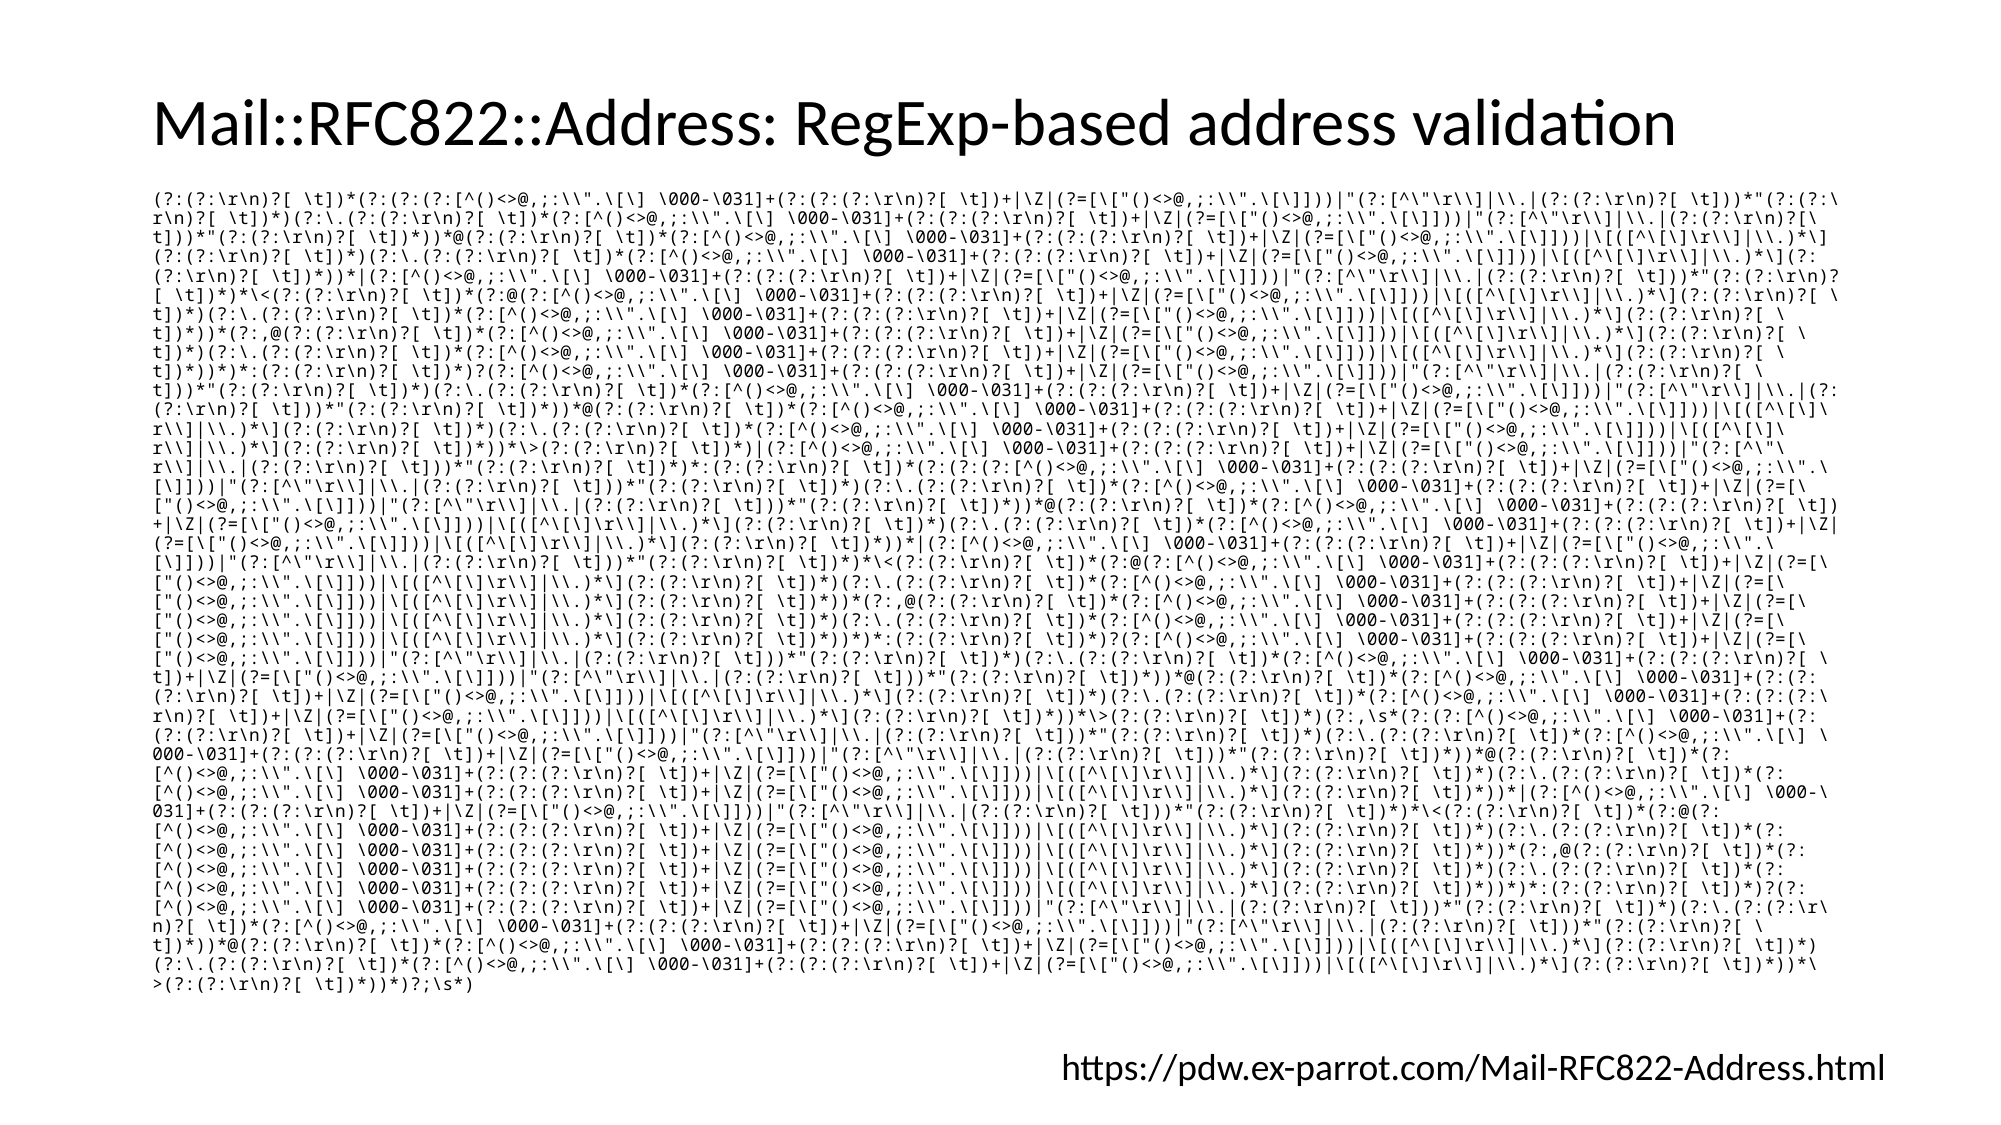

# Mail::RFC822::Address: RegExp-based address validation
(?:(?:\r\n)?[ \t])*(?:(?:(?:[^()<>@,;:\\".\[\] \000-\031]+(?:(?:(?:\r\n)?[ \t])+|\Z|(?=[\["()<>@,;:\\".\[\]]))|"(?:[^\"\r\\]|\\.|(?:(?:\r\n)?[ \t]))*"(?:(?:\r\n)?[ \t])*)(?:\.(?:(?:\r\n)?[ \t])*(?:[^()<>@,;:\\".\[\] \000-\031]+(?:(?:(?:\r\n)?[ \t])+|\Z|(?=[\["()<>@,;:\\".\[\]]))|"(?:[^\"\r\\]|\\.|(?:(?:\r\n)?[\t]))*"(?:(?:\r\n)?[ \t])*))*@(?:(?:\r\n)?[ \t])*(?:[^()<>@,;:\\".\[\] \000-\031]+(?:(?:(?:\r\n)?[ \t])+|\Z|(?=[\["()<>@,;:\\".\[\]]))|\[([^\[\]\r\\]|\\.)*\](?:(?:\r\n)?[ \t])*)(?:\.(?:(?:\r\n)?[ \t])*(?:[^()<>@,;:\\".\[\] \000-\031]+(?:(?:(?:\r\n)?[ \t])+|\Z|(?=[\["()<>@,;:\\".\[\]]))|\[([^\[\]\r\\]|\\.)*\](?:(?:\r\n)?[ \t])*))*|(?:[^()<>@,;:\\".\[\] \000-\031]+(?:(?:(?:\r\n)?[ \t])+|\Z|(?=[\["()<>@,;:\\".\[\]]))|"(?:[^\"\r\\]|\\.|(?:(?:\r\n)?[ \t]))*"(?:(?:\r\n)?[ \t])*)*\<(?:(?:\r\n)?[ \t])*(?:@(?:[^()<>@,;:\\".\[\] \000-\031]+(?:(?:(?:\r\n)?[ \t])+|\Z|(?=[\["()<>@,;:\\".\[\]]))|\[([^\[\]\r\\]|\\.)*\](?:(?:\r\n)?[ \t])*)(?:\.(?:(?:\r\n)?[ \t])*(?:[^()<>@,;:\\".\[\] \000-\031]+(?:(?:(?:\r\n)?[ \t])+|\Z|(?=[\["()<>@,;:\\".\[\]]))|\[([^\[\]\r\\]|\\.)*\](?:(?:\r\n)?[ \t])*))*(?:,@(?:(?:\r\n)?[ \t])*(?:[^()<>@,;:\\".\[\] \000-\031]+(?:(?:(?:\r\n)?[ \t])+|\Z|(?=[\["()<>@,;:\\".\[\]]))|\[([^\[\]\r\\]|\\.)*\](?:(?:\r\n)?[ \t])*)(?:\.(?:(?:\r\n)?[ \t])*(?:[^()<>@,;:\\".\[\] \000-\031]+(?:(?:(?:\r\n)?[ \t])+|\Z|(?=[\["()<>@,;:\\".\[\]]))|\[([^\[\]\r\\]|\\.)*\](?:(?:\r\n)?[ \t])*))*)*:(?:(?:\r\n)?[ \t])*)?(?:[^()<>@,;:\\".\[\] \000-\031]+(?:(?:(?:\r\n)?[ \t])+|\Z|(?=[\["()<>@,;:\\".\[\]]))|"(?:[^\"\r\\]|\\.|(?:(?:\r\n)?[ \t]))*"(?:(?:\r\n)?[ \t])*)(?:\.(?:(?:\r\n)?[ \t])*(?:[^()<>@,;:\\".\[\] \000-\031]+(?:(?:(?:\r\n)?[ \t])+|\Z|(?=[\["()<>@,;:\\".\[\]]))|"(?:[^\"\r\\]|\\.|(?:(?:\r\n)?[ \t]))*"(?:(?:\r\n)?[ \t])*))*@(?:(?:\r\n)?[ \t])*(?:[^()<>@,;:\\".\[\] \000-\031]+(?:(?:(?:\r\n)?[ \t])+|\Z|(?=[\["()<>@,;:\\".\[\]]))|\[([^\[\]\r\\]|\\.)*\](?:(?:\r\n)?[ \t])*)(?:\.(?:(?:\r\n)?[ \t])*(?:[^()<>@,;:\\".\[\] \000-\031]+(?:(?:(?:\r\n)?[ \t])+|\Z|(?=[\["()<>@,;:\\".\[\]]))|\[([^\[\]\r\\]|\\.)*\](?:(?:\r\n)?[ \t])*))*\>(?:(?:\r\n)?[ \t])*)|(?:[^()<>@,;:\\".\[\] \000-\031]+(?:(?:(?:\r\n)?[ \t])+|\Z|(?=[\["()<>@,;:\\".\[\]]))|"(?:[^\"\r\\]|\\.|(?:(?:\r\n)?[ \t]))*"(?:(?:\r\n)?[ \t])*)*:(?:(?:\r\n)?[ \t])*(?:(?:(?:[^()<>@,;:\\".\[\] \000-\031]+(?:(?:(?:\r\n)?[ \t])+|\Z|(?=[\["()<>@,;:\\".\[\]]))|"(?:[^\"\r\\]|\\.|(?:(?:\r\n)?[ \t]))*"(?:(?:\r\n)?[ \t])*)(?:\.(?:(?:\r\n)?[ \t])*(?:[^()<>@,;:\\".\[\] \000-\031]+(?:(?:(?:\r\n)?[ \t])+|\Z|(?=[\["()<>@,;:\\".\[\]]))|"(?:[^\"\r\\]|\\.|(?:(?:\r\n)?[ \t]))*"(?:(?:\r\n)?[ \t])*))*@(?:(?:\r\n)?[ \t])*(?:[^()<>@,;:\\".\[\] \000-\031]+(?:(?:(?:\r\n)?[ \t])+|\Z|(?=[\["()<>@,;:\\".\[\]]))|\[([^\[\]\r\\]|\\.)*\](?:(?:\r\n)?[ \t])*)(?:\.(?:(?:\r\n)?[ \t])*(?:[^()<>@,;:\\".\[\] \000-\031]+(?:(?:(?:\r\n)?[ \t])+|\Z|(?=[\["()<>@,;:\\".\[\]]))|\[([^\[\]\r\\]|\\.)*\](?:(?:\r\n)?[ \t])*))*|(?:[^()<>@,;:\\".\[\] \000-\031]+(?:(?:(?:\r\n)?[ \t])+|\Z|(?=[\["()<>@,;:\\".\[\]]))|"(?:[^\"\r\\]|\\.|(?:(?:\r\n)?[ \t]))*"(?:(?:\r\n)?[ \t])*)*\<(?:(?:\r\n)?[ \t])*(?:@(?:[^()<>@,;:\\".\[\] \000-\031]+(?:(?:(?:\r\n)?[ \t])+|\Z|(?=[\["()<>@,;:\\".\[\]]))|\[([^\[\]\r\\]|\\.)*\](?:(?:\r\n)?[ \t])*)(?:\.(?:(?:\r\n)?[ \t])*(?:[^()<>@,;:\\".\[\] \000-\031]+(?:(?:(?:\r\n)?[ \t])+|\Z|(?=[\["()<>@,;:\\".\[\]]))|\[([^\[\]\r\\]|\\.)*\](?:(?:\r\n)?[ \t])*))*(?:,@(?:(?:\r\n)?[ \t])*(?:[^()<>@,;:\\".\[\] \000-\031]+(?:(?:(?:\r\n)?[ \t])+|\Z|(?=[\["()<>@,;:\\".\[\]]))|\[([^\[\]\r\\]|\\.)*\](?:(?:\r\n)?[ \t])*)(?:\.(?:(?:\r\n)?[ \t])*(?:[^()<>@,;:\\".\[\] \000-\031]+(?:(?:(?:\r\n)?[ \t])+|\Z|(?=[\["()<>@,;:\\".\[\]]))|\[([^\[\]\r\\]|\\.)*\](?:(?:\r\n)?[ \t])*))*)*:(?:(?:\r\n)?[ \t])*)?(?:[^()<>@,;:\\".\[\] \000-\031]+(?:(?:(?:\r\n)?[ \t])+|\Z|(?=[\["()<>@,;:\\".\[\]]))|"(?:[^\"\r\\]|\\.|(?:(?:\r\n)?[ \t]))*"(?:(?:\r\n)?[ \t])*)(?:\.(?:(?:\r\n)?[ \t])*(?:[^()<>@,;:\\".\[\] \000-\031]+(?:(?:(?:\r\n)?[ \t])+|\Z|(?=[\["()<>@,;:\\".\[\]]))|"(?:[^\"\r\\]|\\.|(?:(?:\r\n)?[ \t]))*"(?:(?:\r\n)?[ \t])*))*@(?:(?:\r\n)?[ \t])*(?:[^()<>@,;:\\".\[\] \000-\031]+(?:(?:(?:\r\n)?[ \t])+|\Z|(?=[\["()<>@,;:\\".\[\]]))|\[([^\[\]\r\\]|\\.)*\](?:(?:\r\n)?[ \t])*)(?:\.(?:(?:\r\n)?[ \t])*(?:[^()<>@,;:\\".\[\] \000-\031]+(?:(?:(?:\r\n)?[ \t])+|\Z|(?=[\["()<>@,;:\\".\[\]]))|\[([^\[\]\r\\]|\\.)*\](?:(?:\r\n)?[ \t])*))*\>(?:(?:\r\n)?[ \t])*)(?:,\s*(?:(?:[^()<>@,;:\\".\[\] \000-\031]+(?:(?:(?:\r\n)?[ \t])+|\Z|(?=[\["()<>@,;:\\".\[\]]))|"(?:[^\"\r\\]|\\.|(?:(?:\r\n)?[ \t]))*"(?:(?:\r\n)?[ \t])*)(?:\.(?:(?:\r\n)?[ \t])*(?:[^()<>@,;:\\".\[\] \000-\031]+(?:(?:(?:\r\n)?[ \t])+|\Z|(?=[\["()<>@,;:\\".\[\]]))|"(?:[^\"\r\\]|\\.|(?:(?:\r\n)?[ \t]))*"(?:(?:\r\n)?[ \t])*))*@(?:(?:\r\n)?[ \t])*(?:[^()<>@,;:\\".\[\] \000-\031]+(?:(?:(?:\r\n)?[ \t])+|\Z|(?=[\["()<>@,;:\\".\[\]]))|\[([^\[\]\r\\]|\\.)*\](?:(?:\r\n)?[ \t])*)(?:\.(?:(?:\r\n)?[ \t])*(?:[^()<>@,;:\\".\[\] \000-\031]+(?:(?:(?:\r\n)?[ \t])+|\Z|(?=[\["()<>@,;:\\".\[\]]))|\[([^\[\]\r\\]|\\.)*\](?:(?:\r\n)?[ \t])*))*|(?:[^()<>@,;:\\".\[\] \000-\031]+(?:(?:(?:\r\n)?[ \t])+|\Z|(?=[\["()<>@,;:\\".\[\]]))|"(?:[^\"\r\\]|\\.|(?:(?:\r\n)?[ \t]))*"(?:(?:\r\n)?[ \t])*)*\<(?:(?:\r\n)?[ \t])*(?:@(?:[^()<>@,;:\\".\[\] \000-\031]+(?:(?:(?:\r\n)?[ \t])+|\Z|(?=[\["()<>@,;:\\".\[\]]))|\[([^\[\]\r\\]|\\.)*\](?:(?:\r\n)?[ \t])*)(?:\.(?:(?:\r\n)?[ \t])*(?:[^()<>@,;:\\".\[\] \000-\031]+(?:(?:(?:\r\n)?[ \t])+|\Z|(?=[\["()<>@,;:\\".\[\]]))|\[([^\[\]\r\\]|\\.)*\](?:(?:\r\n)?[ \t])*))*(?:,@(?:(?:\r\n)?[ \t])*(?:[^()<>@,;:\\".\[\] \000-\031]+(?:(?:(?:\r\n)?[ \t])+|\Z|(?=[\["()<>@,;:\\".\[\]]))|\[([^\[\]\r\\]|\\.)*\](?:(?:\r\n)?[ \t])*)(?:\.(?:(?:\r\n)?[ \t])*(?:[^()<>@,;:\\".\[\] \000-\031]+(?:(?:(?:\r\n)?[ \t])+|\Z|(?=[\["()<>@,;:\\".\[\]]))|\[([^\[\]\r\\]|\\.)*\](?:(?:\r\n)?[ \t])*))*)*:(?:(?:\r\n)?[ \t])*)?(?:[^()<>@,;:\\".\[\] \000-\031]+(?:(?:(?:\r\n)?[ \t])+|\Z|(?=[\["()<>@,;:\\".\[\]]))|"(?:[^\"\r\\]|\\.|(?:(?:\r\n)?[ \t]))*"(?:(?:\r\n)?[ \t])*)(?:\.(?:(?:\r\n)?[ \t])*(?:[^()<>@,;:\\".\[\] \000-\031]+(?:(?:(?:\r\n)?[ \t])+|\Z|(?=[\["()<>@,;:\\".\[\]]))|"(?:[^\"\r\\]|\\.|(?:(?:\r\n)?[ \t]))*"(?:(?:\r\n)?[ \t])*))*@(?:(?:\r\n)?[ \t])*(?:[^()<>@,;:\\".\[\] \000-\031]+(?:(?:(?:\r\n)?[ \t])+|\Z|(?=[\["()<>@,;:\\".\[\]]))|\[([^\[\]\r\\]|\\.)*\](?:(?:\r\n)?[ \t])*)(?:\.(?:(?:\r\n)?[ \t])*(?:[^()<>@,;:\\".\[\] \000-\031]+(?:(?:(?:\r\n)?[ \t])+|\Z|(?=[\["()<>@,;:\\".\[\]]))|\[([^\[\]\r\\]|\\.)*\](?:(?:\r\n)?[ \t])*))*\>(?:(?:\r\n)?[ \t])*))*)?;\s*)

https://pdw.ex-parrot.com/Mail-RFC822-Address.html